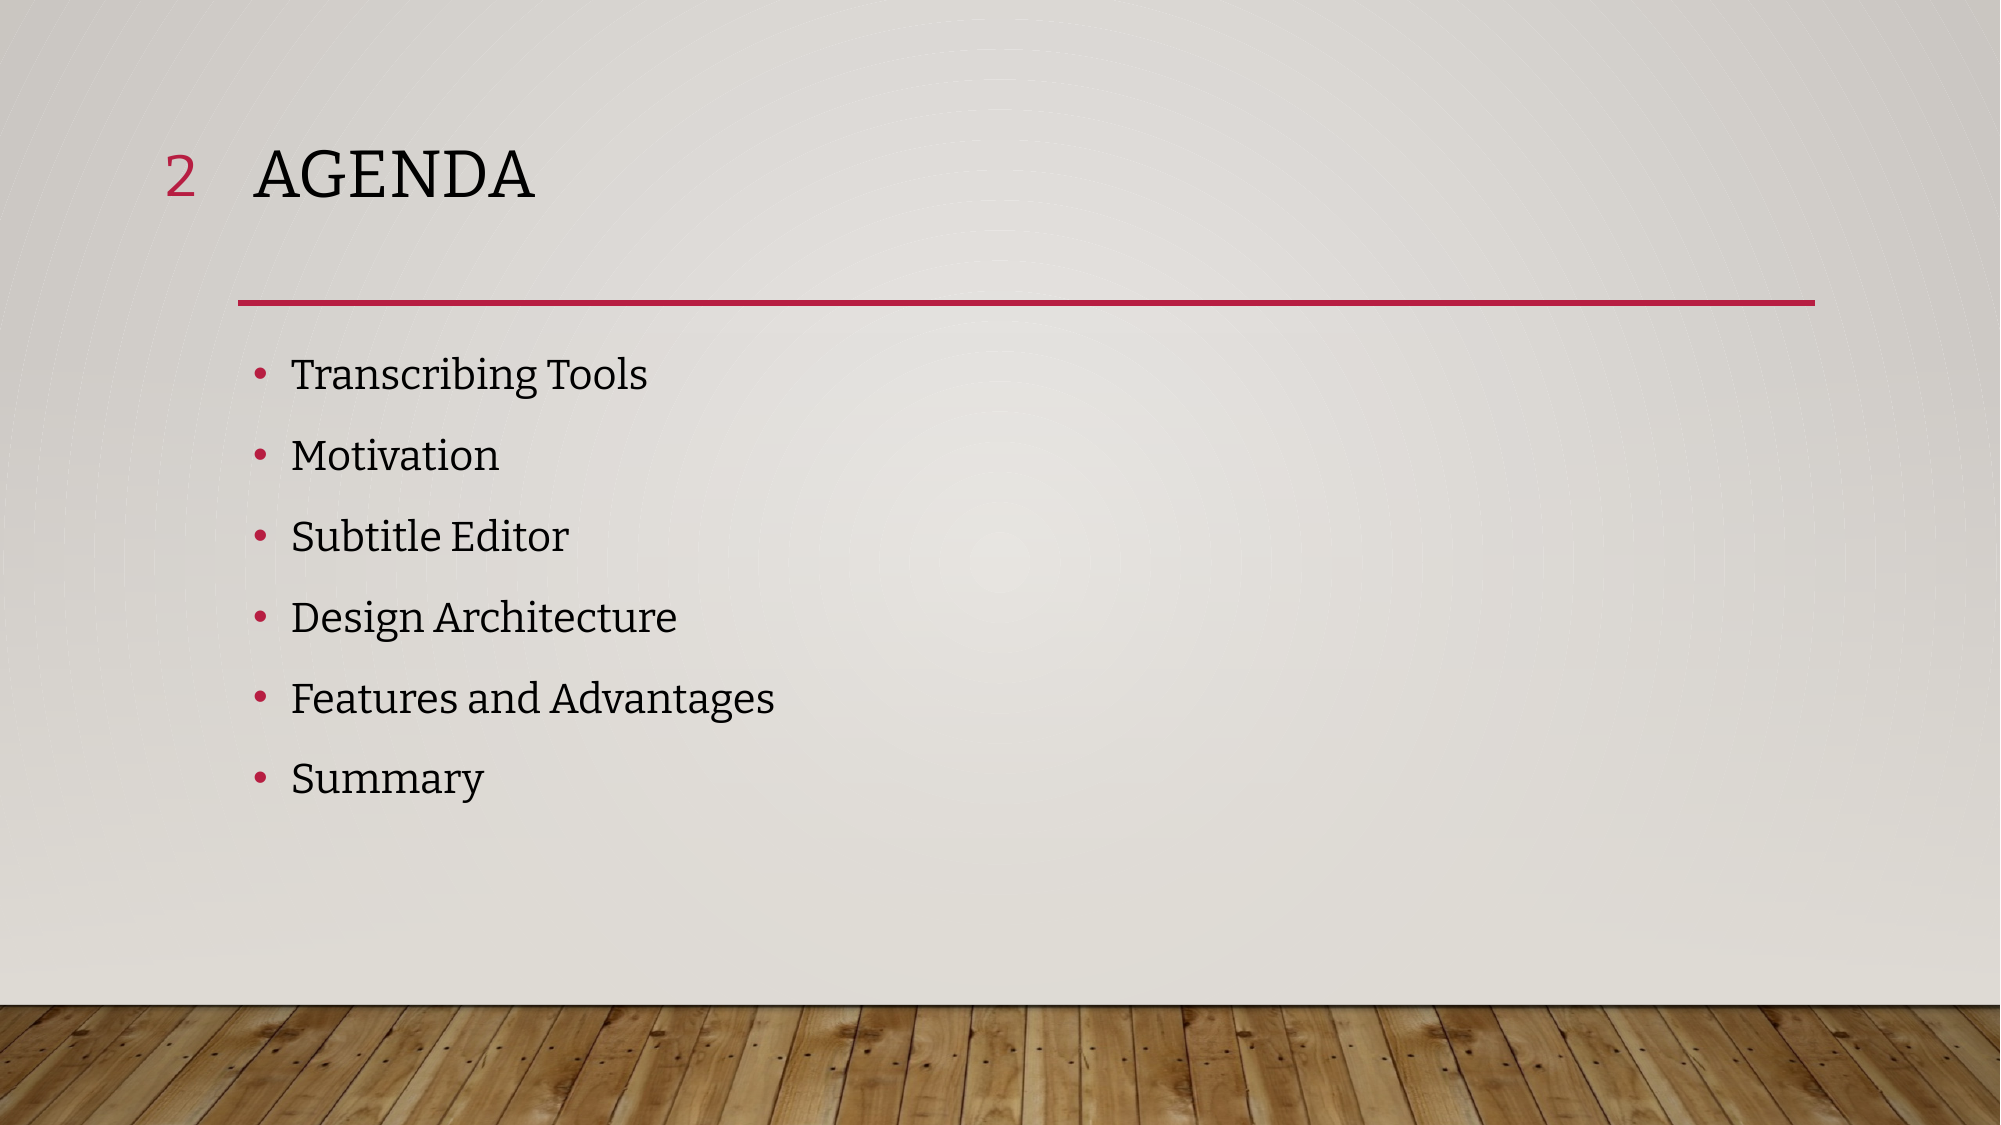

2
# AGENDA
Transcribing Tools
Motivation
Subtitle Editor
Design Architecture
Features and Advantages
Summary